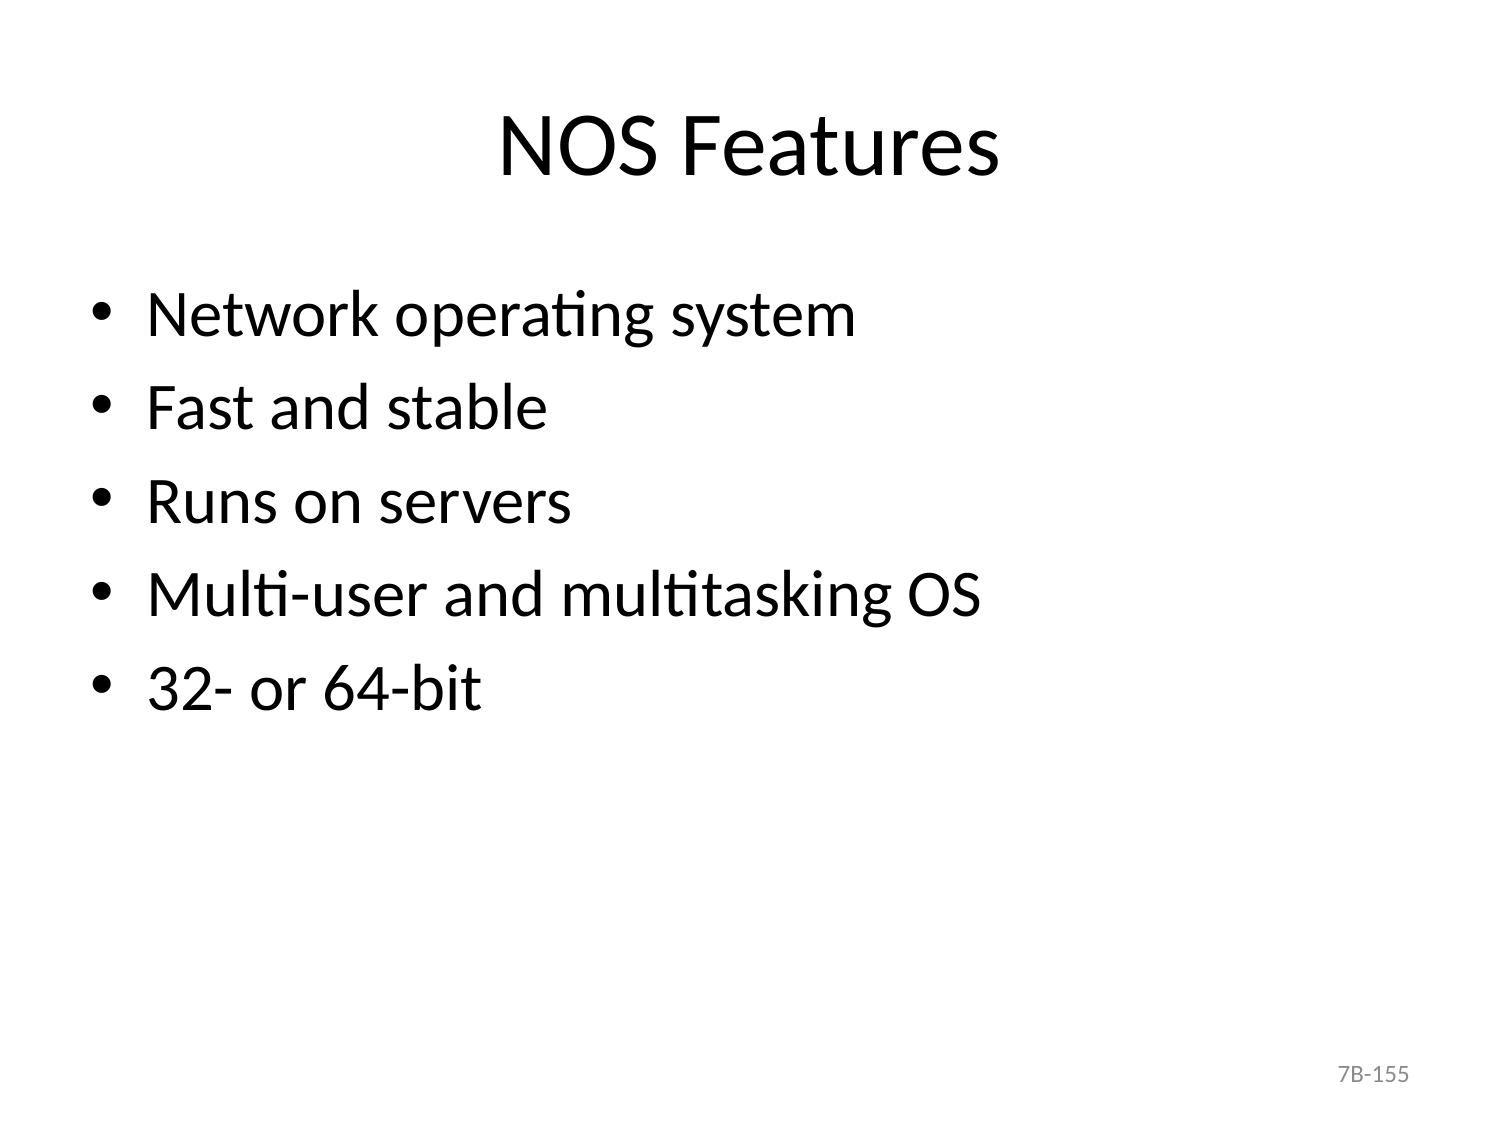

# NOS Features
Network operating system
Fast and stable
Runs on servers
Multi-user and multitasking OS
32- or 64-bit
7B-155